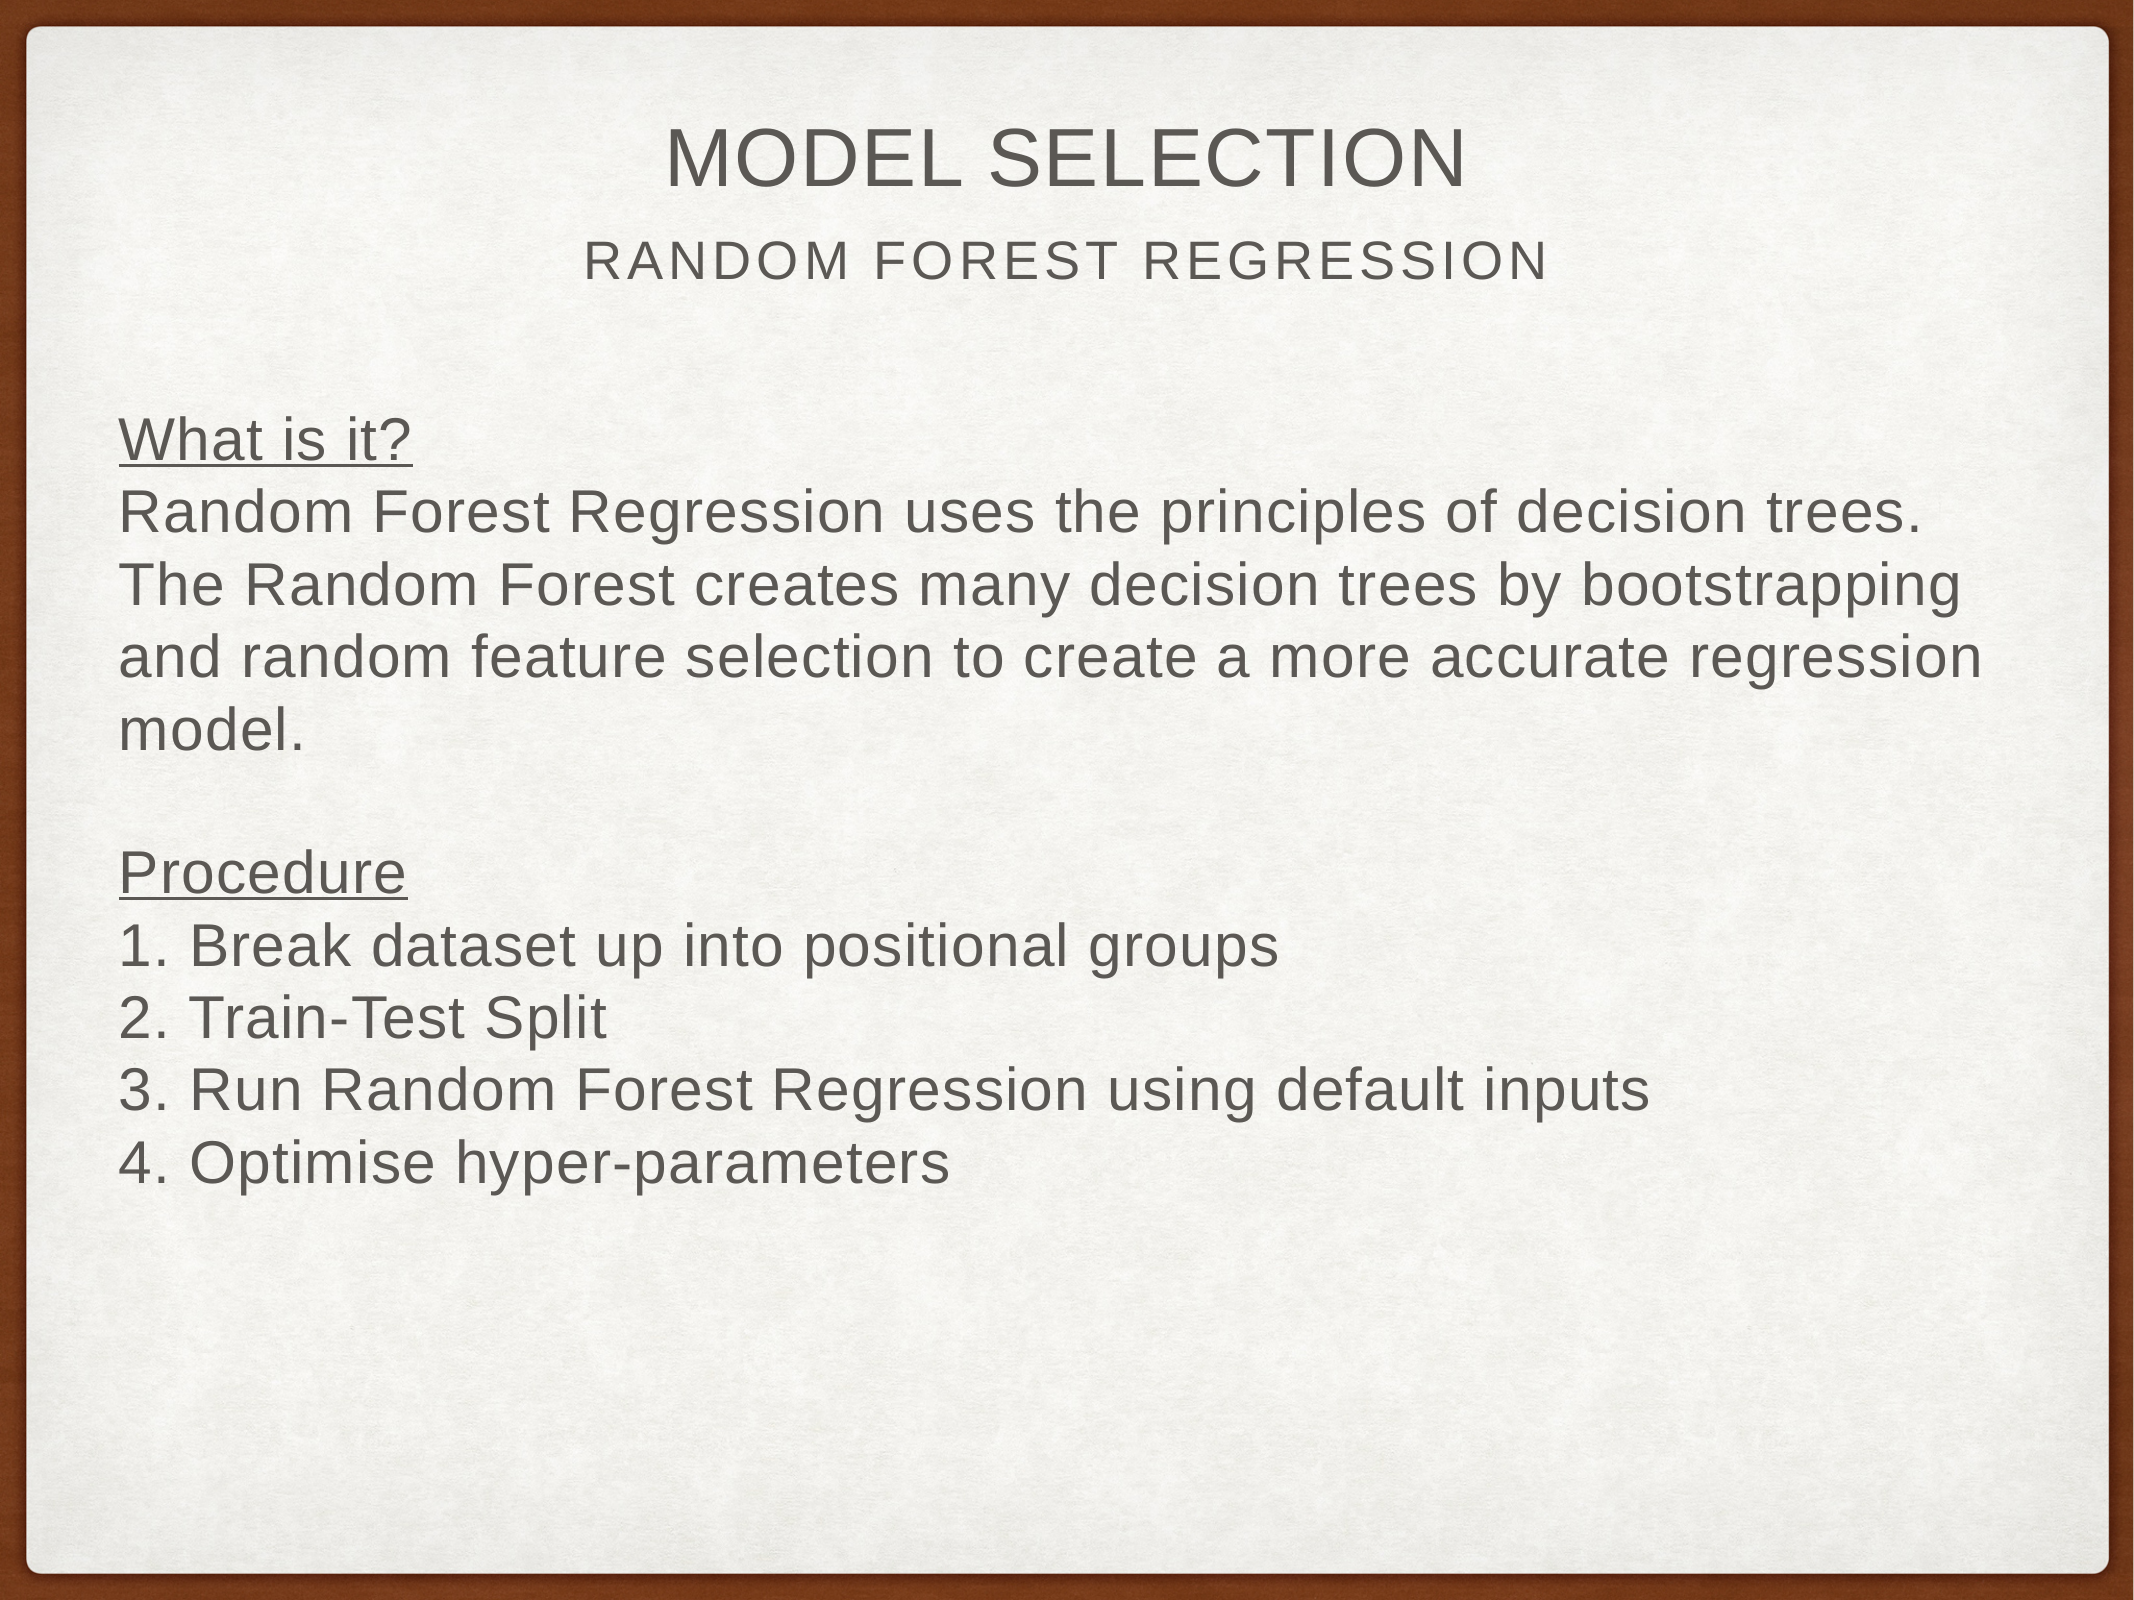

# MOdel Selection
Random Forest Regression
What is it?
Random Forest Regression uses the principles of decision trees. The Random Forest creates many decision trees by bootstrapping and random feature selection to create a more accurate regression model.
Procedure
1. Break dataset up into positional groups
2. Train-Test Split
3. Run Random Forest Regression using default inputs
4. Optimise hyper-parameters